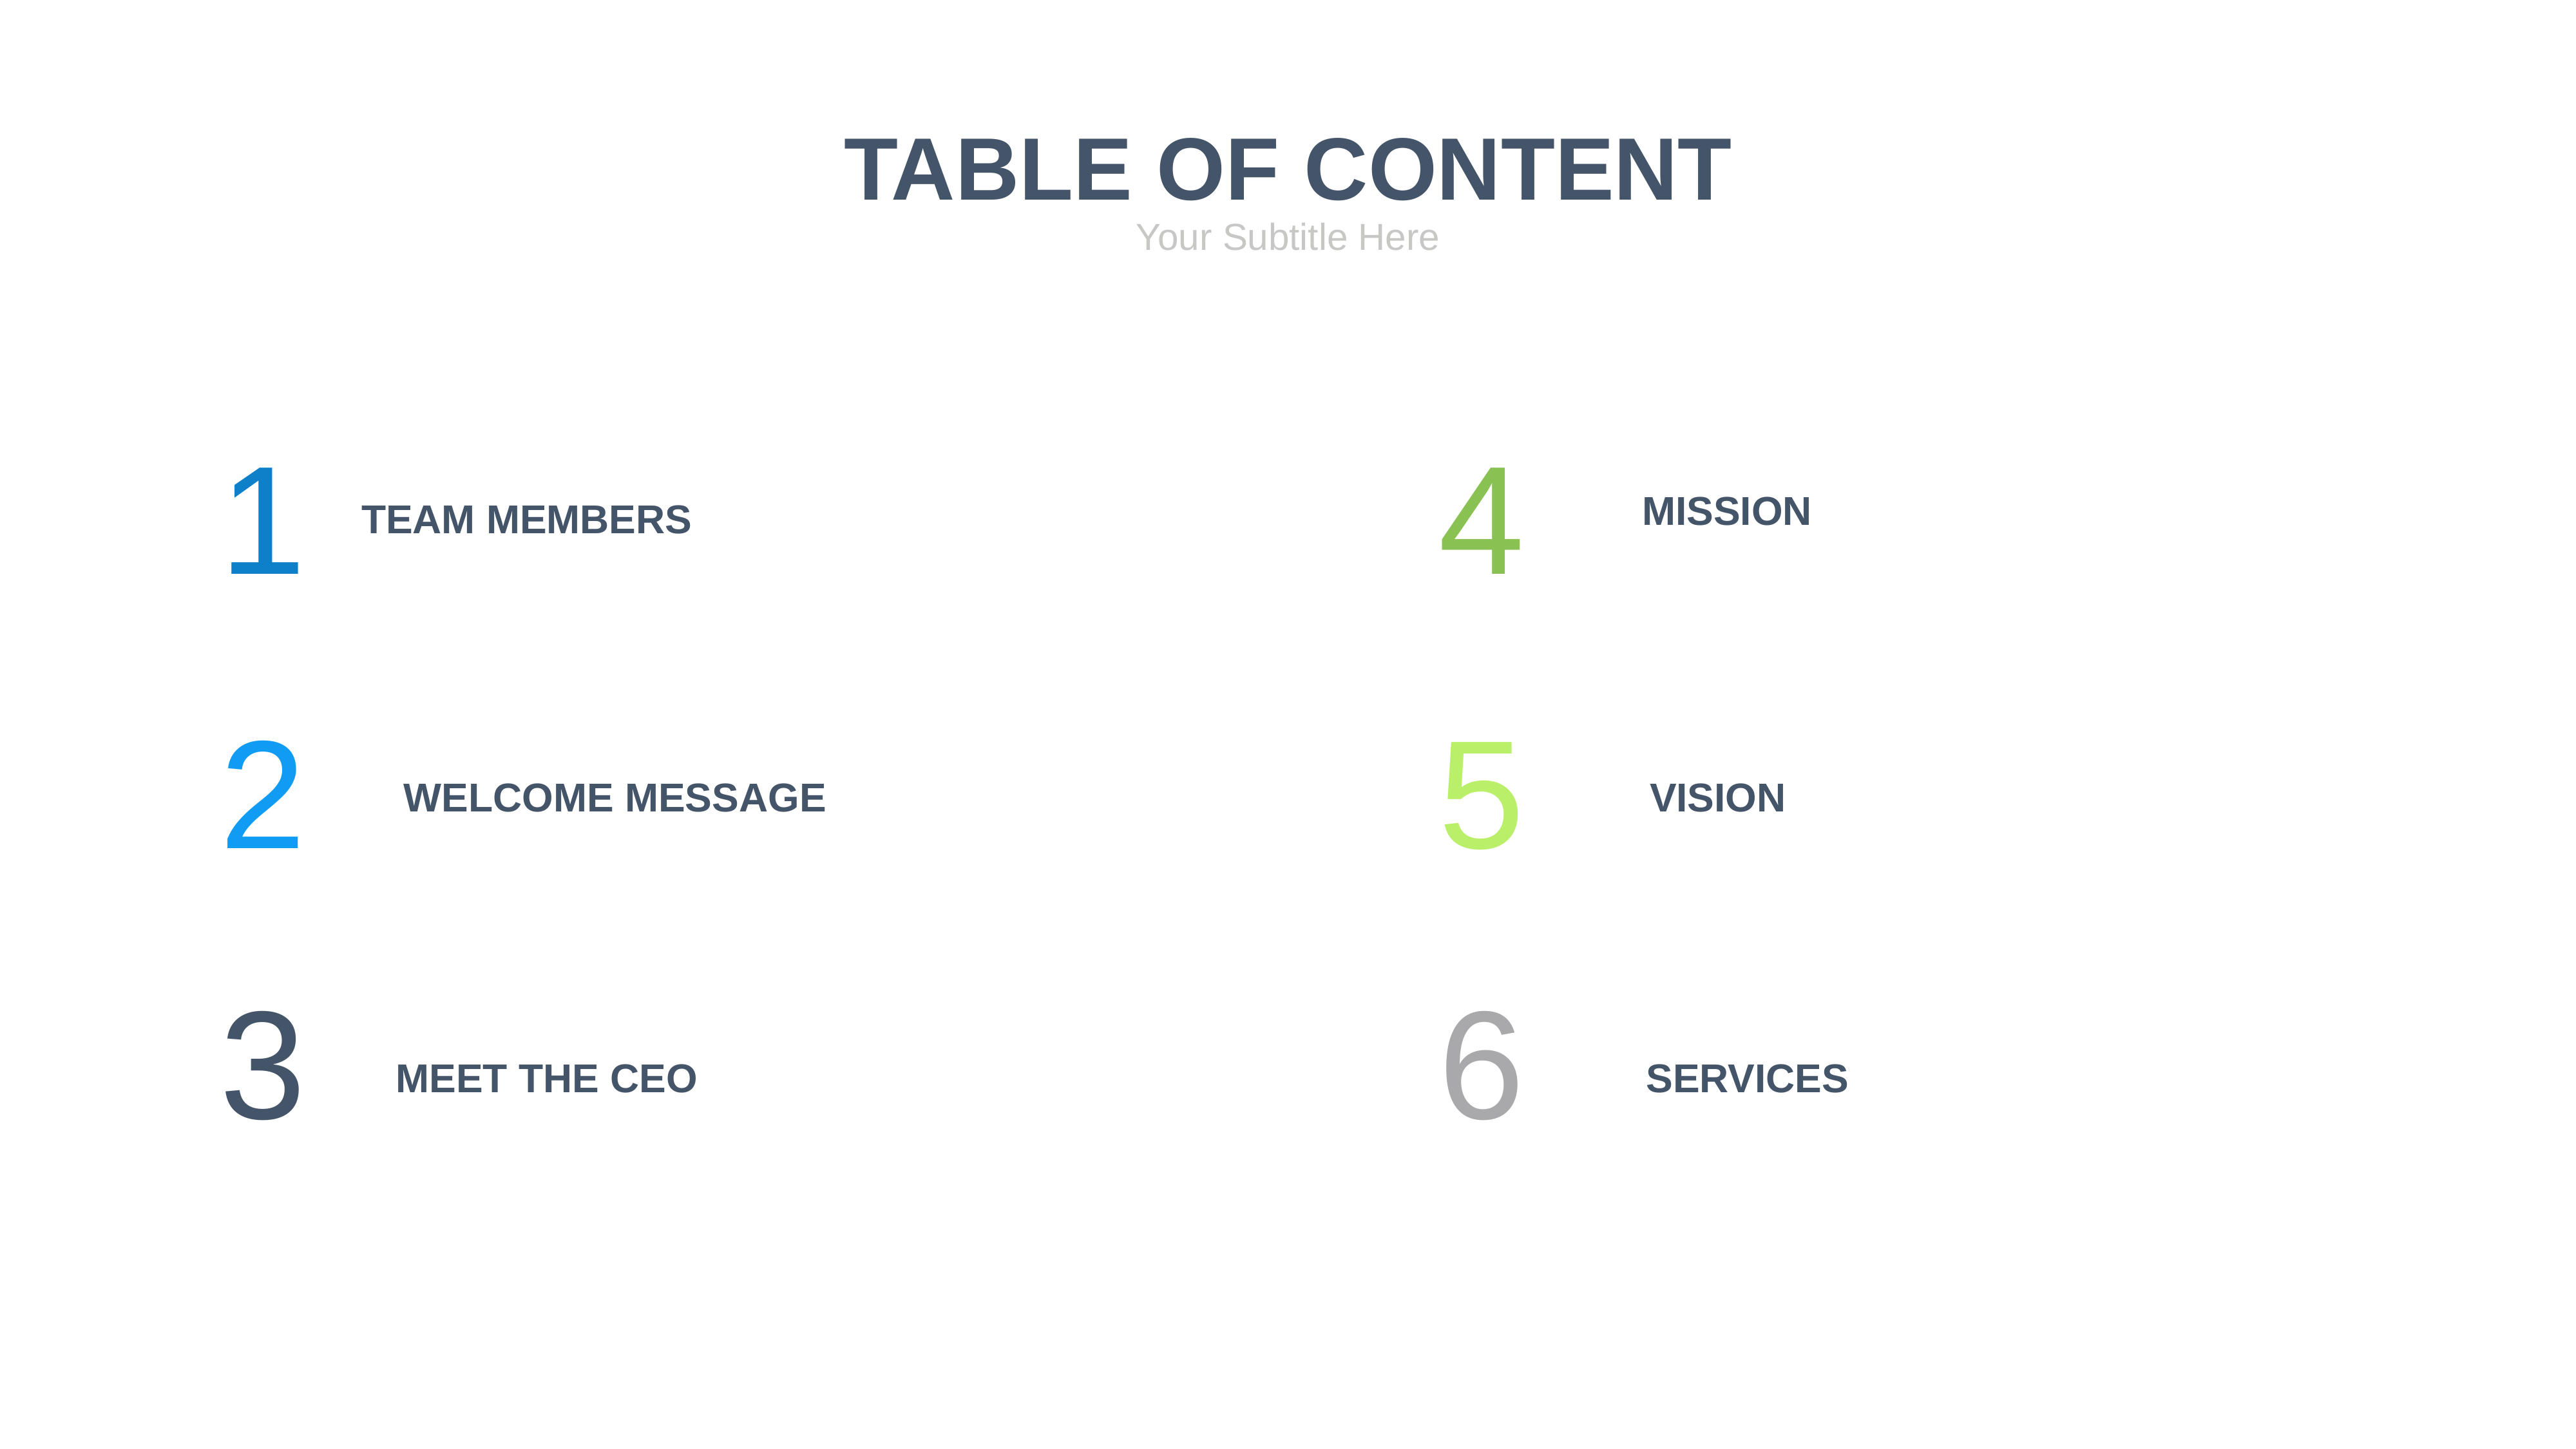

TABLE OF CONTENT
Your Subtitle Here
1
4
MISSION
TEAM MEMBERS
2
5
WELCOME MESSAGE
VISION
3
6
MEET THE CEO
SERVICES